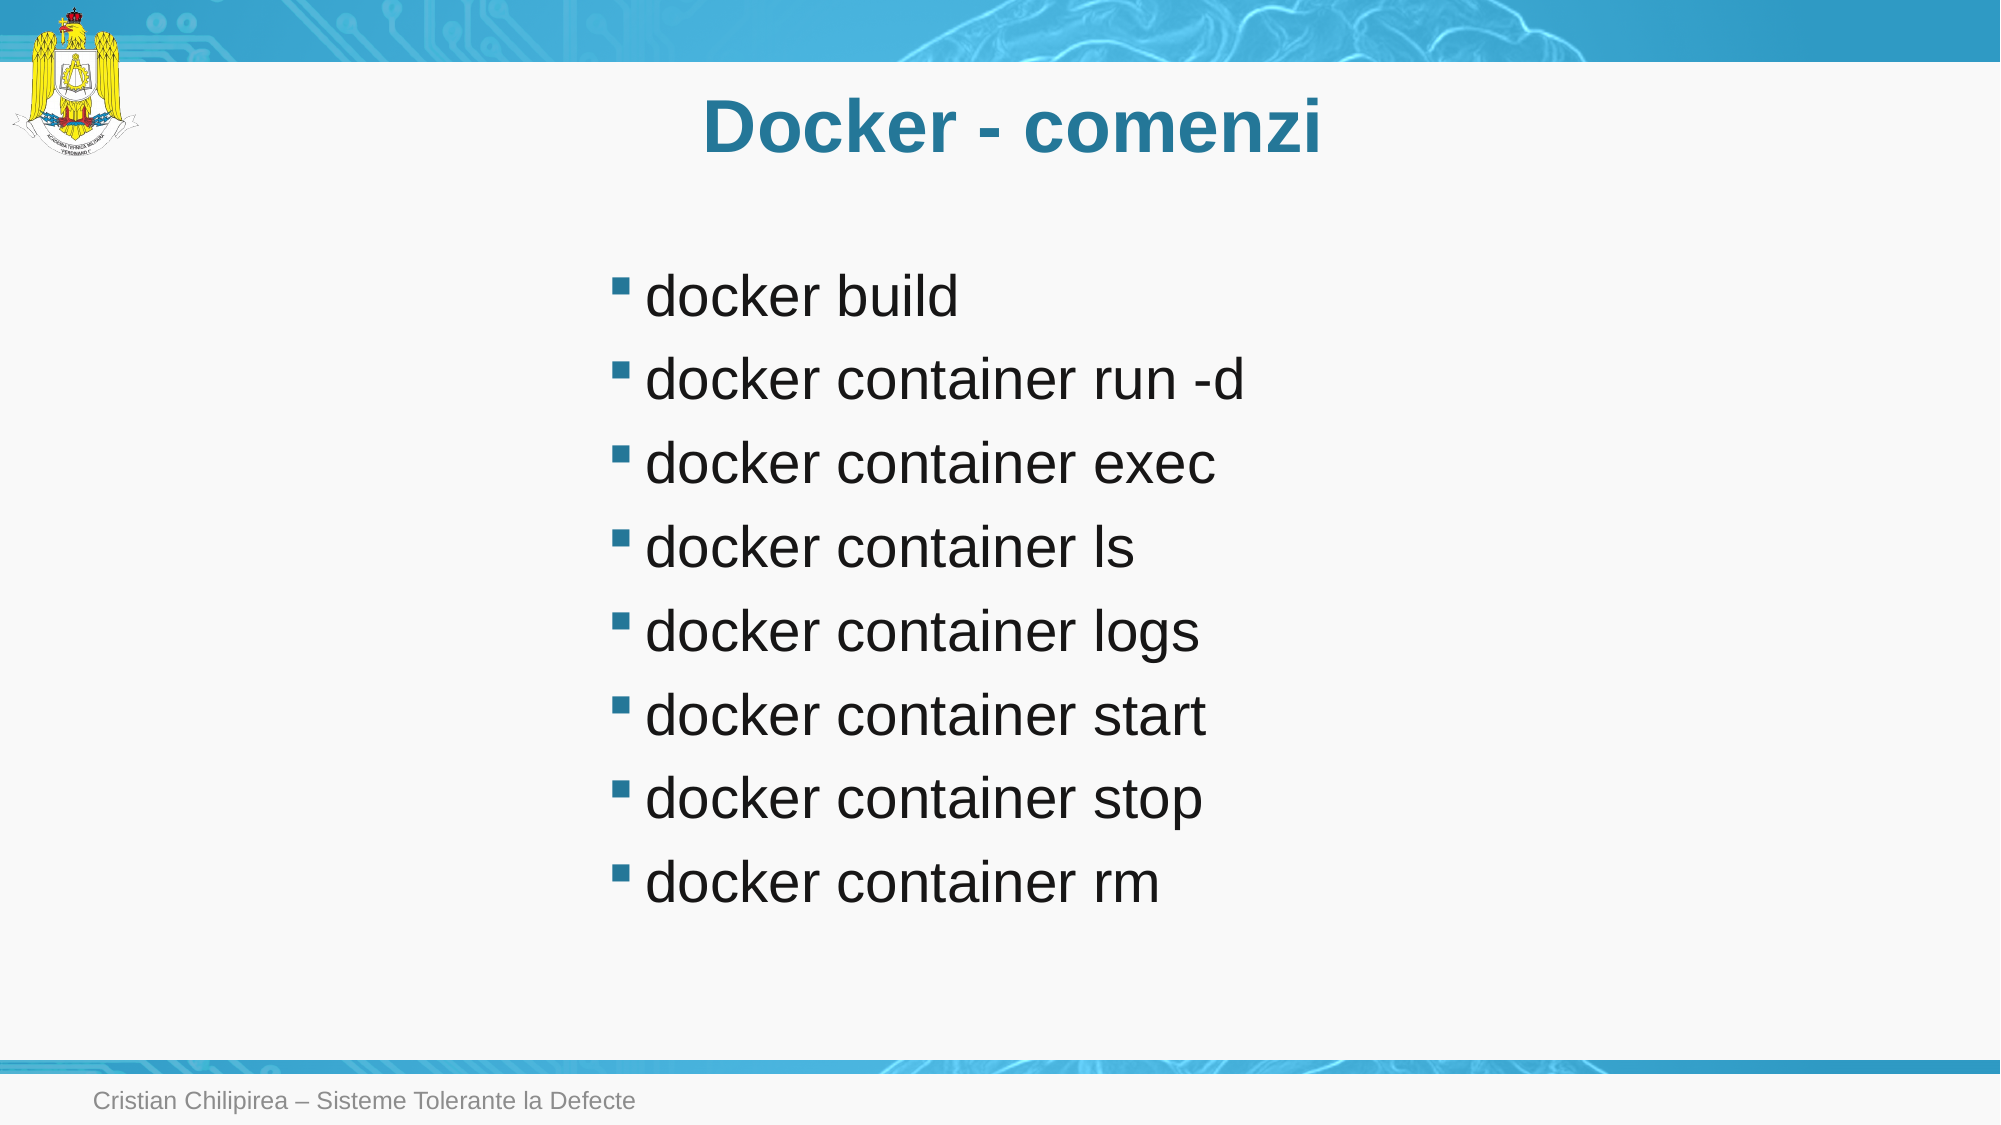

# Docker - comenzi
docker build
docker container run -d
docker container exec
docker container ls
docker container logs
docker container start
docker container stop
docker container rm
Cristian Chilipirea – Sisteme Tolerante la Defecte